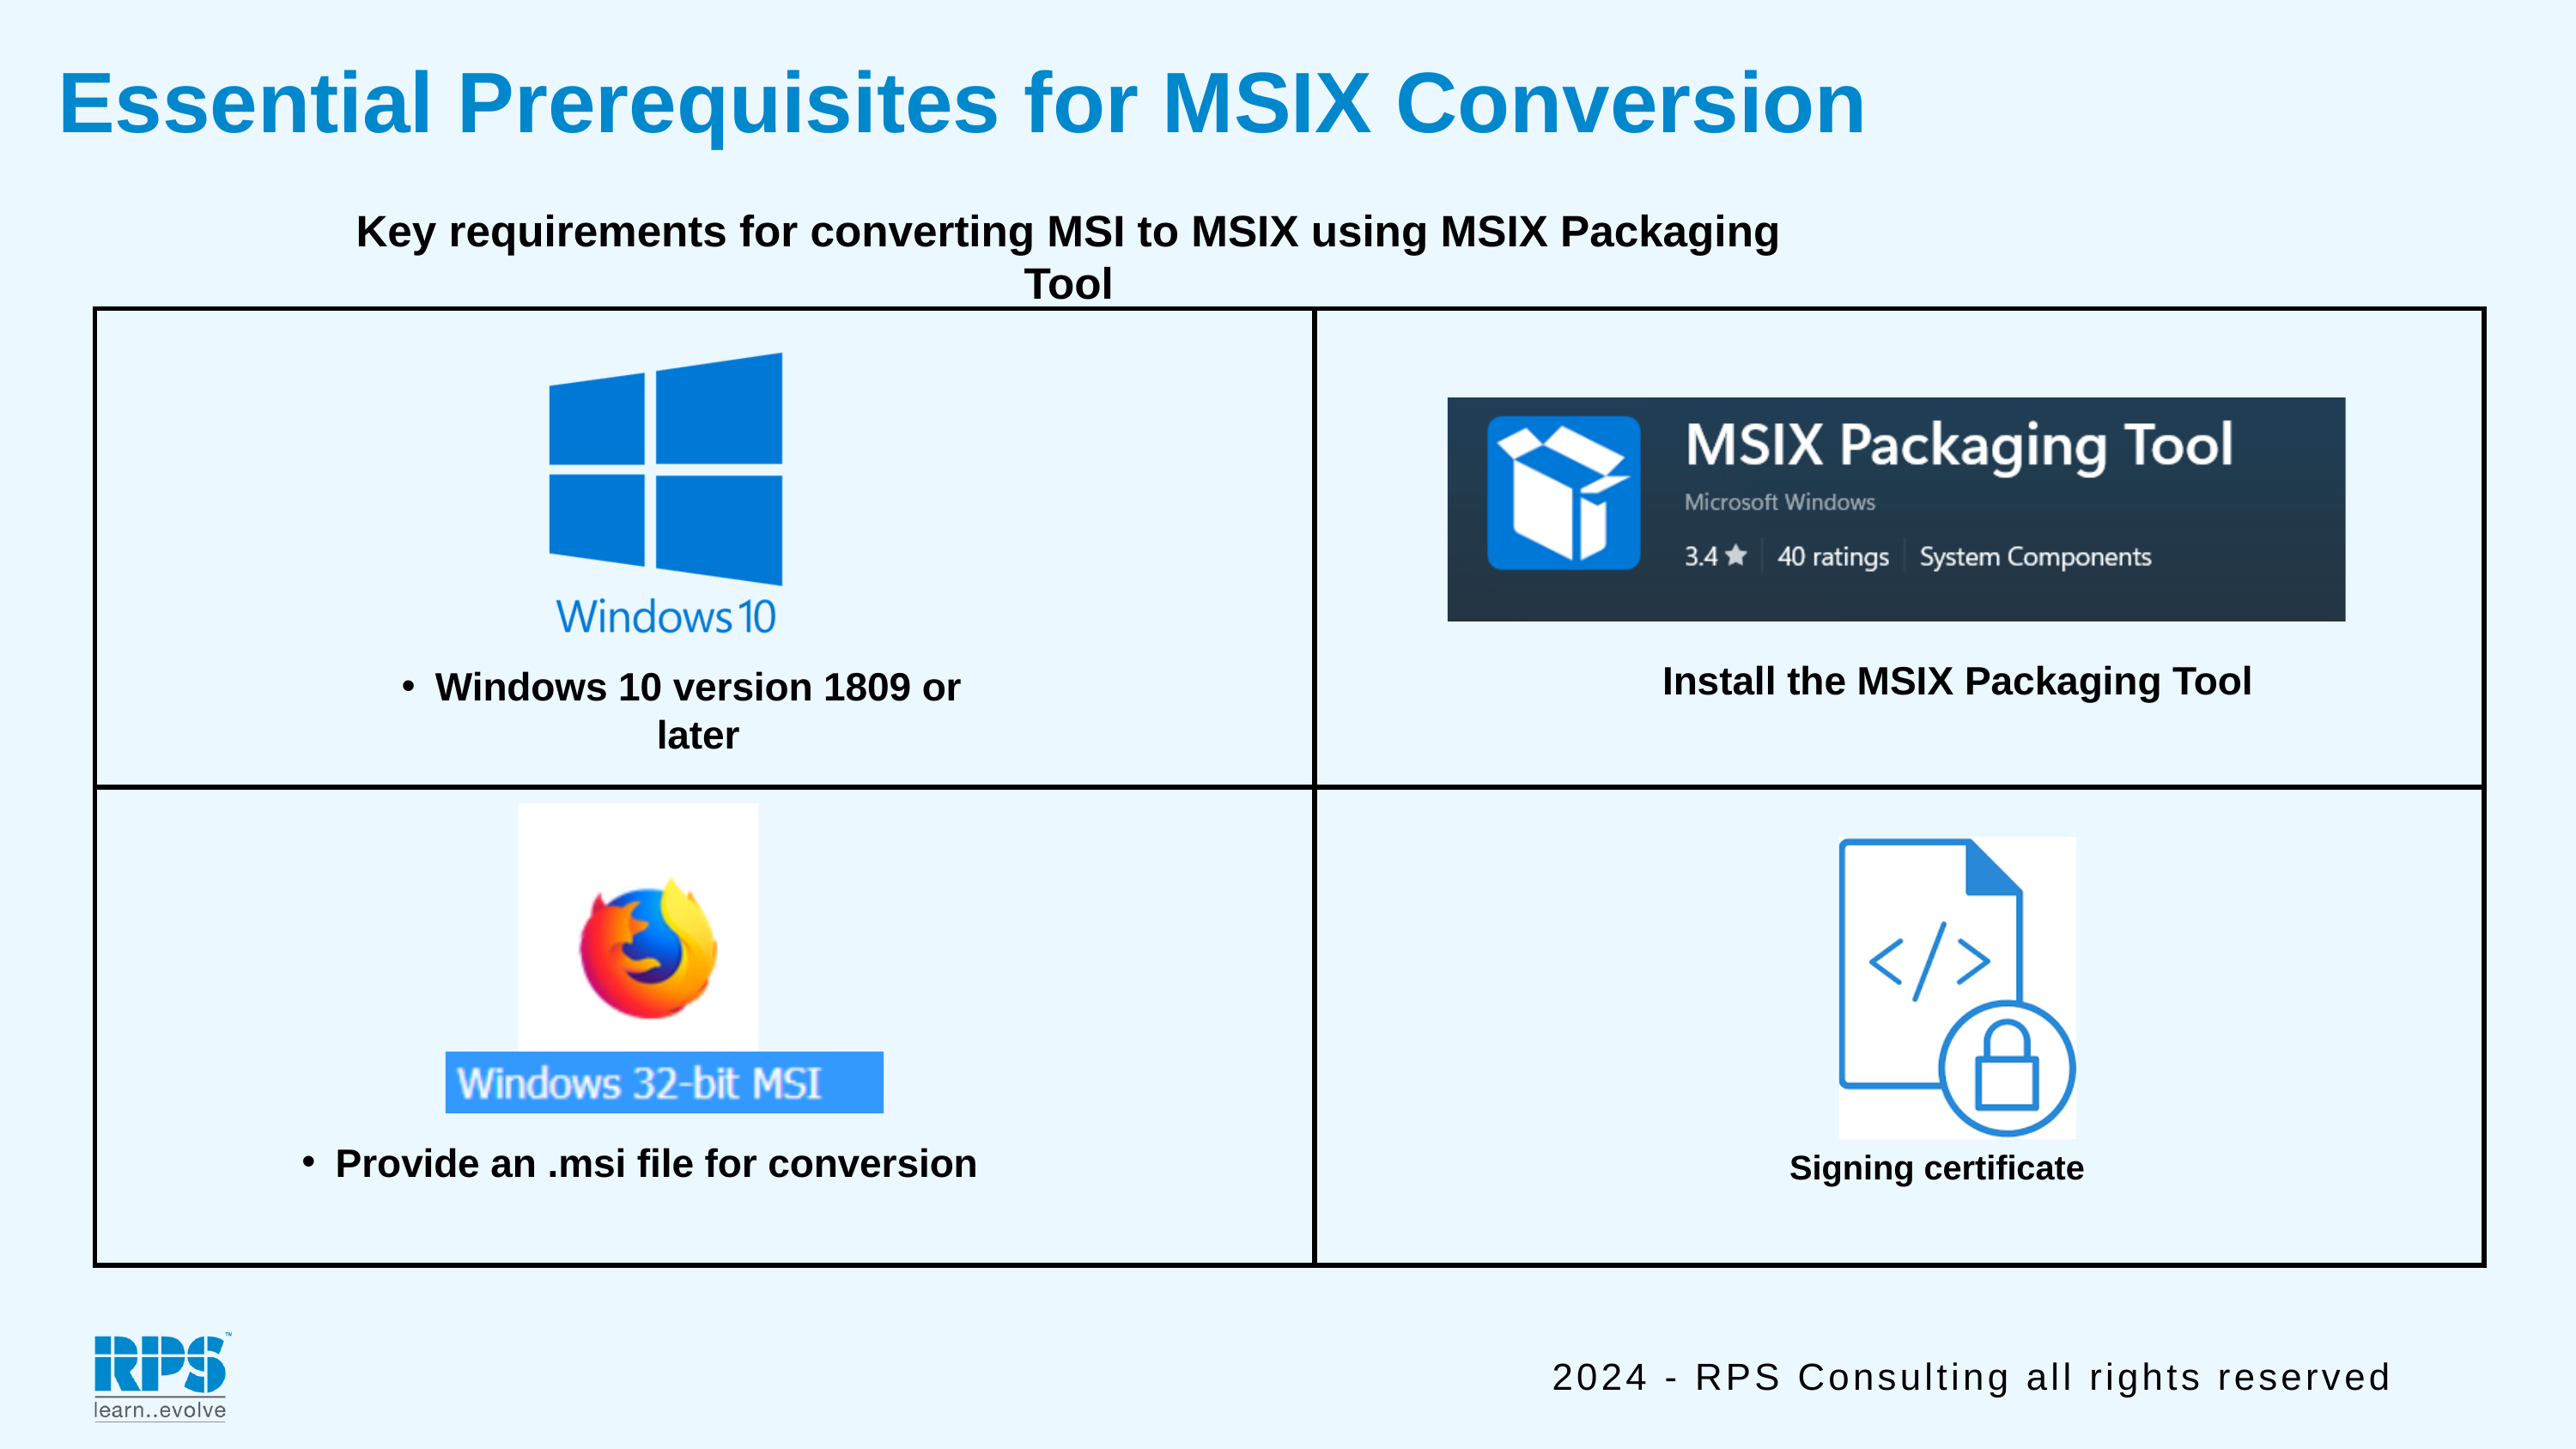

Essential Prerequisites for MSIX Conversion
Key requirements for converting MSI to MSIX using MSIX Packaging Tool
|  |  |
| --- | --- |
|  |  |

Install the MSIX Packaging Tool
Windows 10 version 1809 or later

Provide an .msi file for conversion

Signing certificate

2024 - RPS Consulting all rights reserved